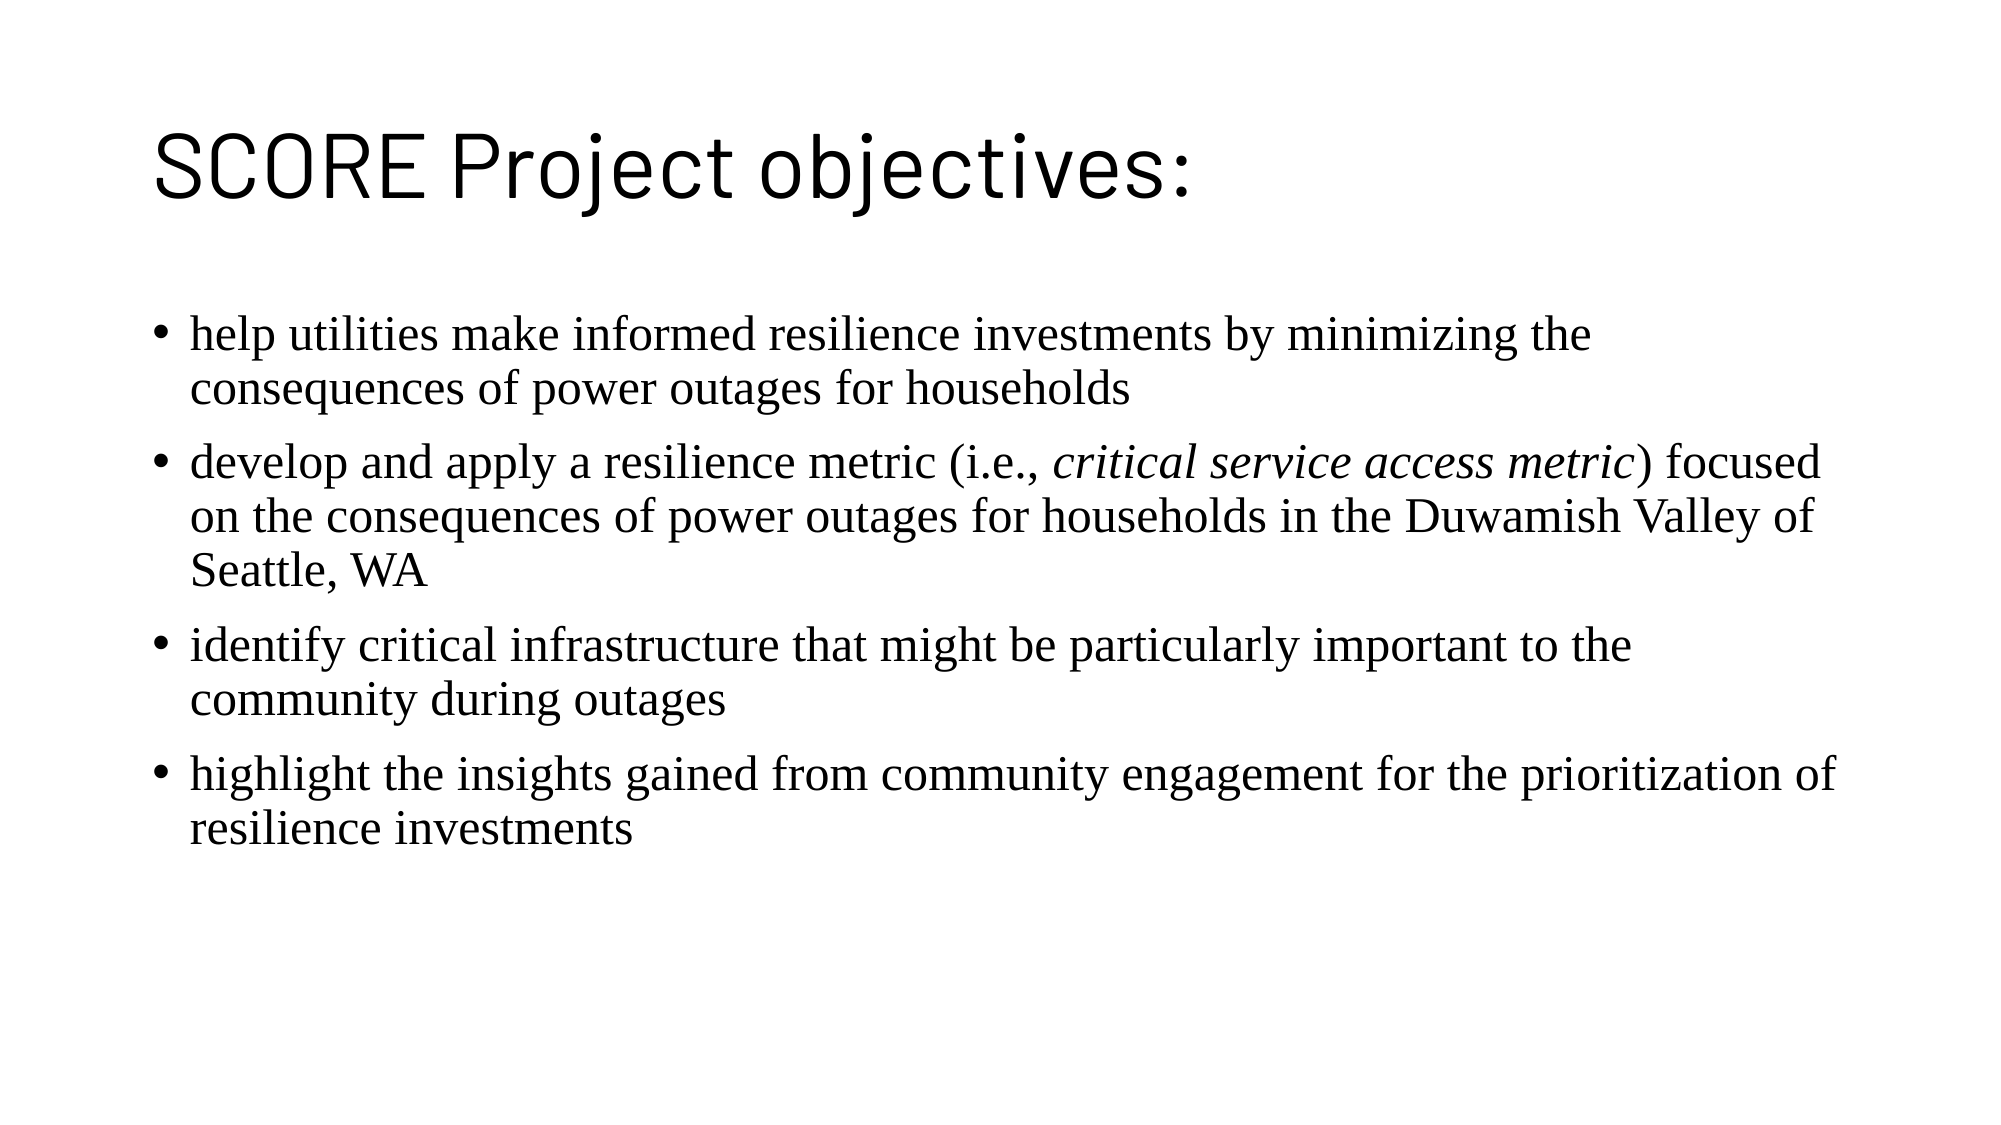

# SCORE Project objectives:
help utilities make informed resilience investments by minimizing the consequences of power outages for households
develop and apply a resilience metric (i.e., critical service access metric) focused on the consequences of power outages for households in the Duwamish Valley of Seattle, WA
identify critical infrastructure that might be particularly important to the community during outages
highlight the insights gained from community engagement for the prioritization of resilience investments